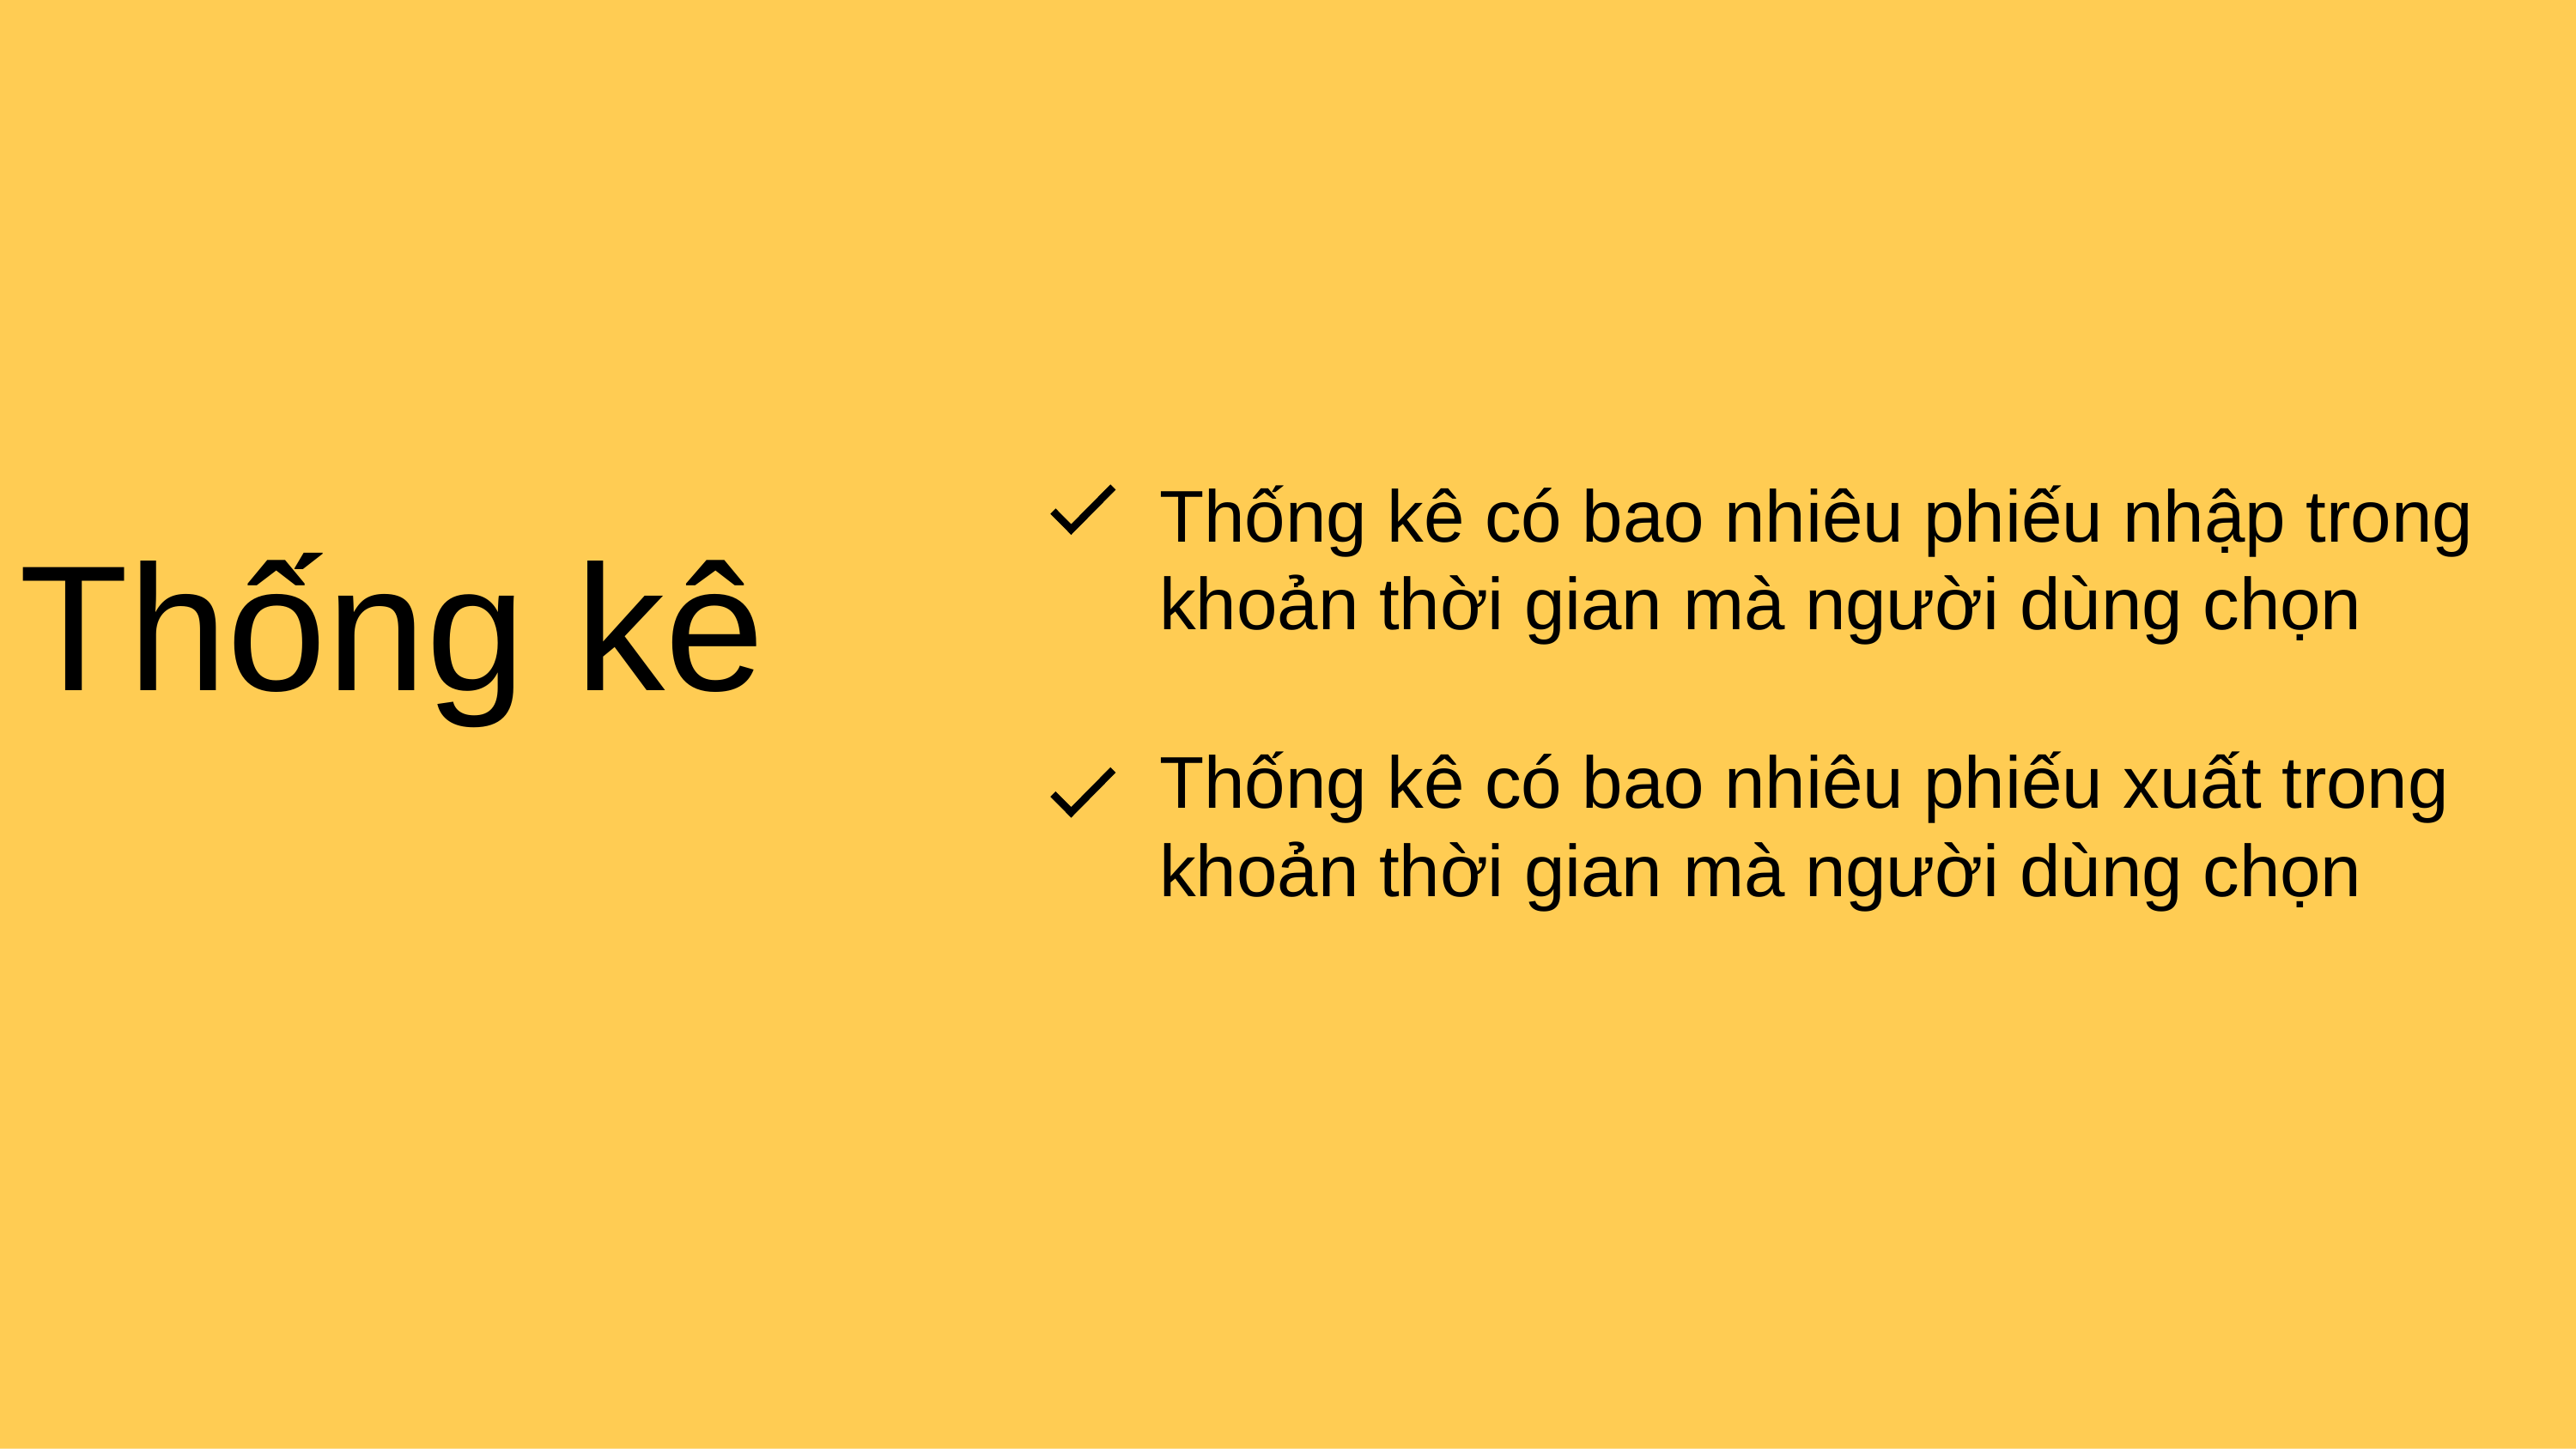

Thống kê có bao nhiêu phiếu nhập trong khoản thời gian mà người dùng chọn

Thống kê
Thống kê có bao nhiêu phiếu xuất trong khoản thời gian mà người dùng chọn